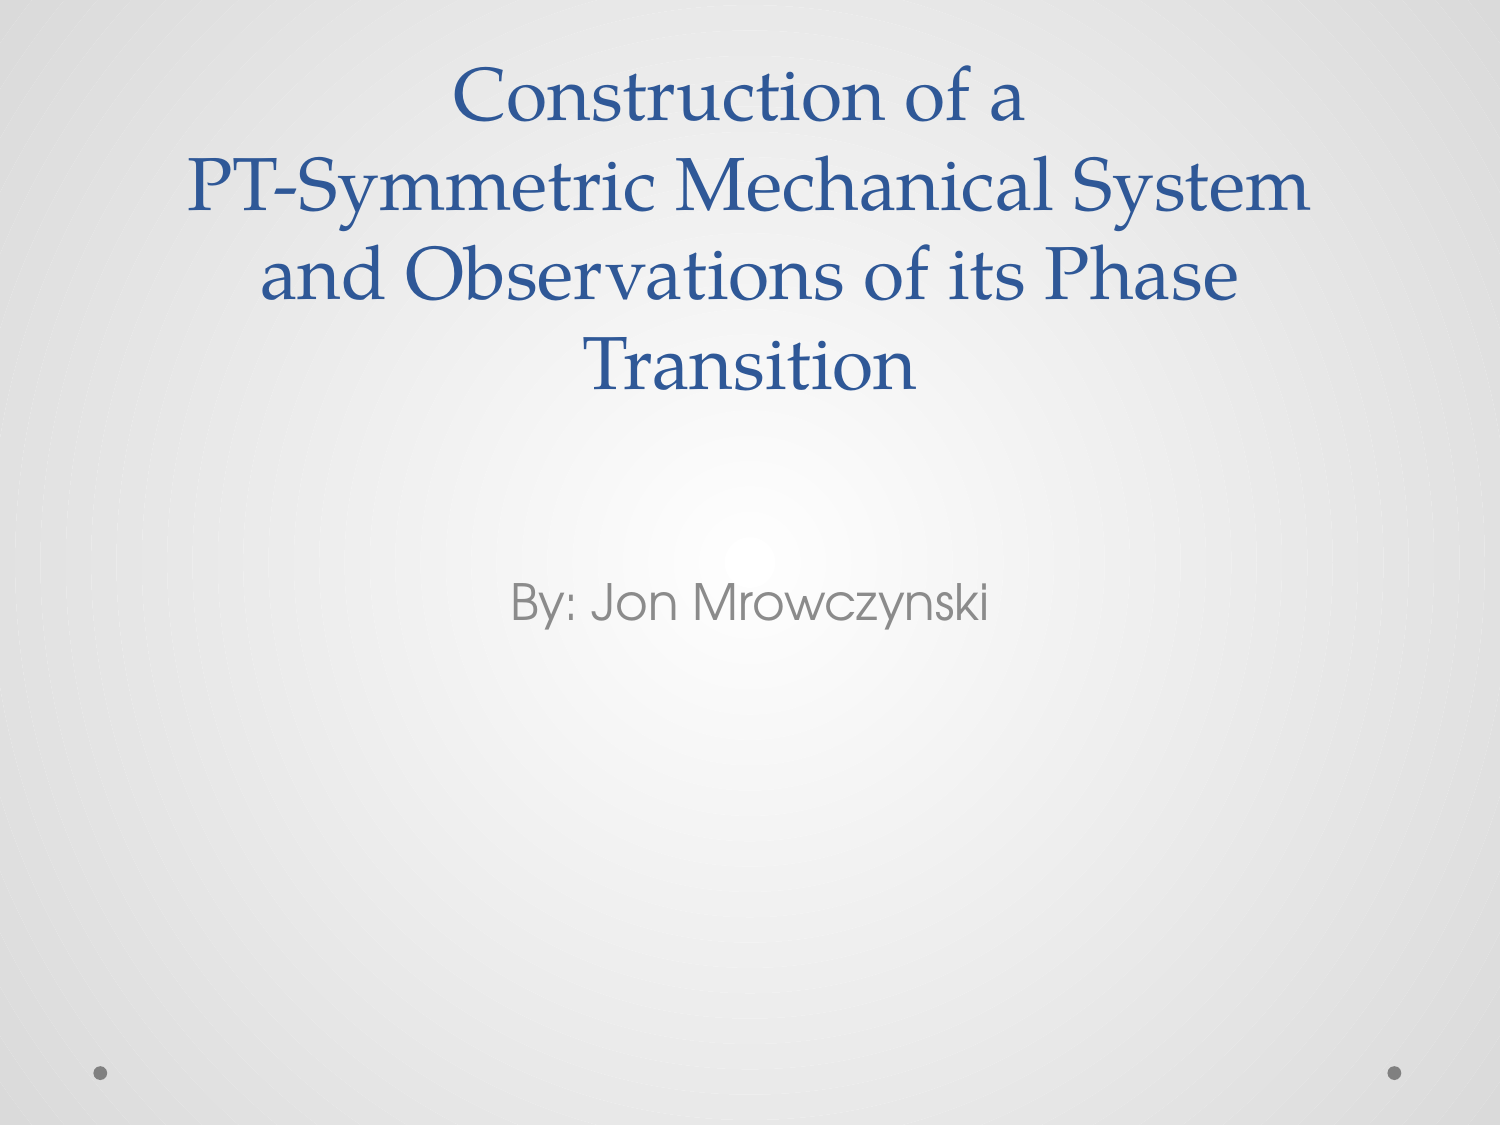

# Construction of a PT-Symmetric Mechanical System and Observations of its Phase Transition
By: Jon Mrowczynski